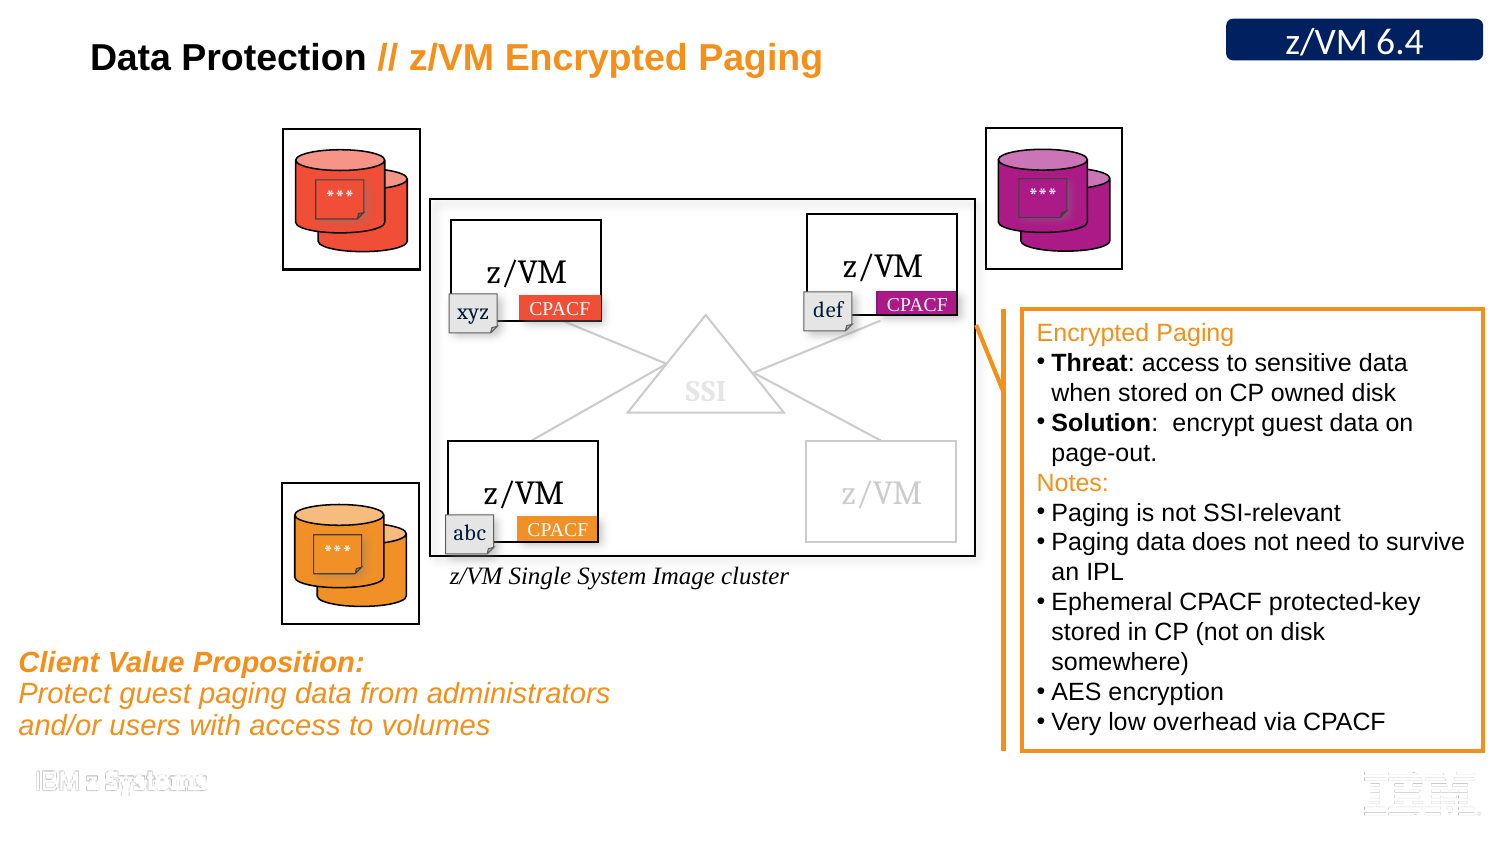

z/VM 6.4
# Data Protection // z/VM Encrypted Paging

***
***

SSI
z/VM
z/VM
CPACF
def
xyz
CPACF
Encrypted Paging
Threat: access to sensitive data when stored on CP owned disk
Solution:  encrypt guest data on page-out.
Notes:
Paging is not SSI-relevant
Paging data does not need to survive an IPL
Ephemeral CPACF protected-key stored in CP (not on disk somewhere)
AES encryption
Very low overhead via CPACF
z/VM
z/VM

abc
CPACF
***
z/VM Single System Image cluster
Client Value Proposition:
Protect guest paging data from administrators  and/or users with access to volumes